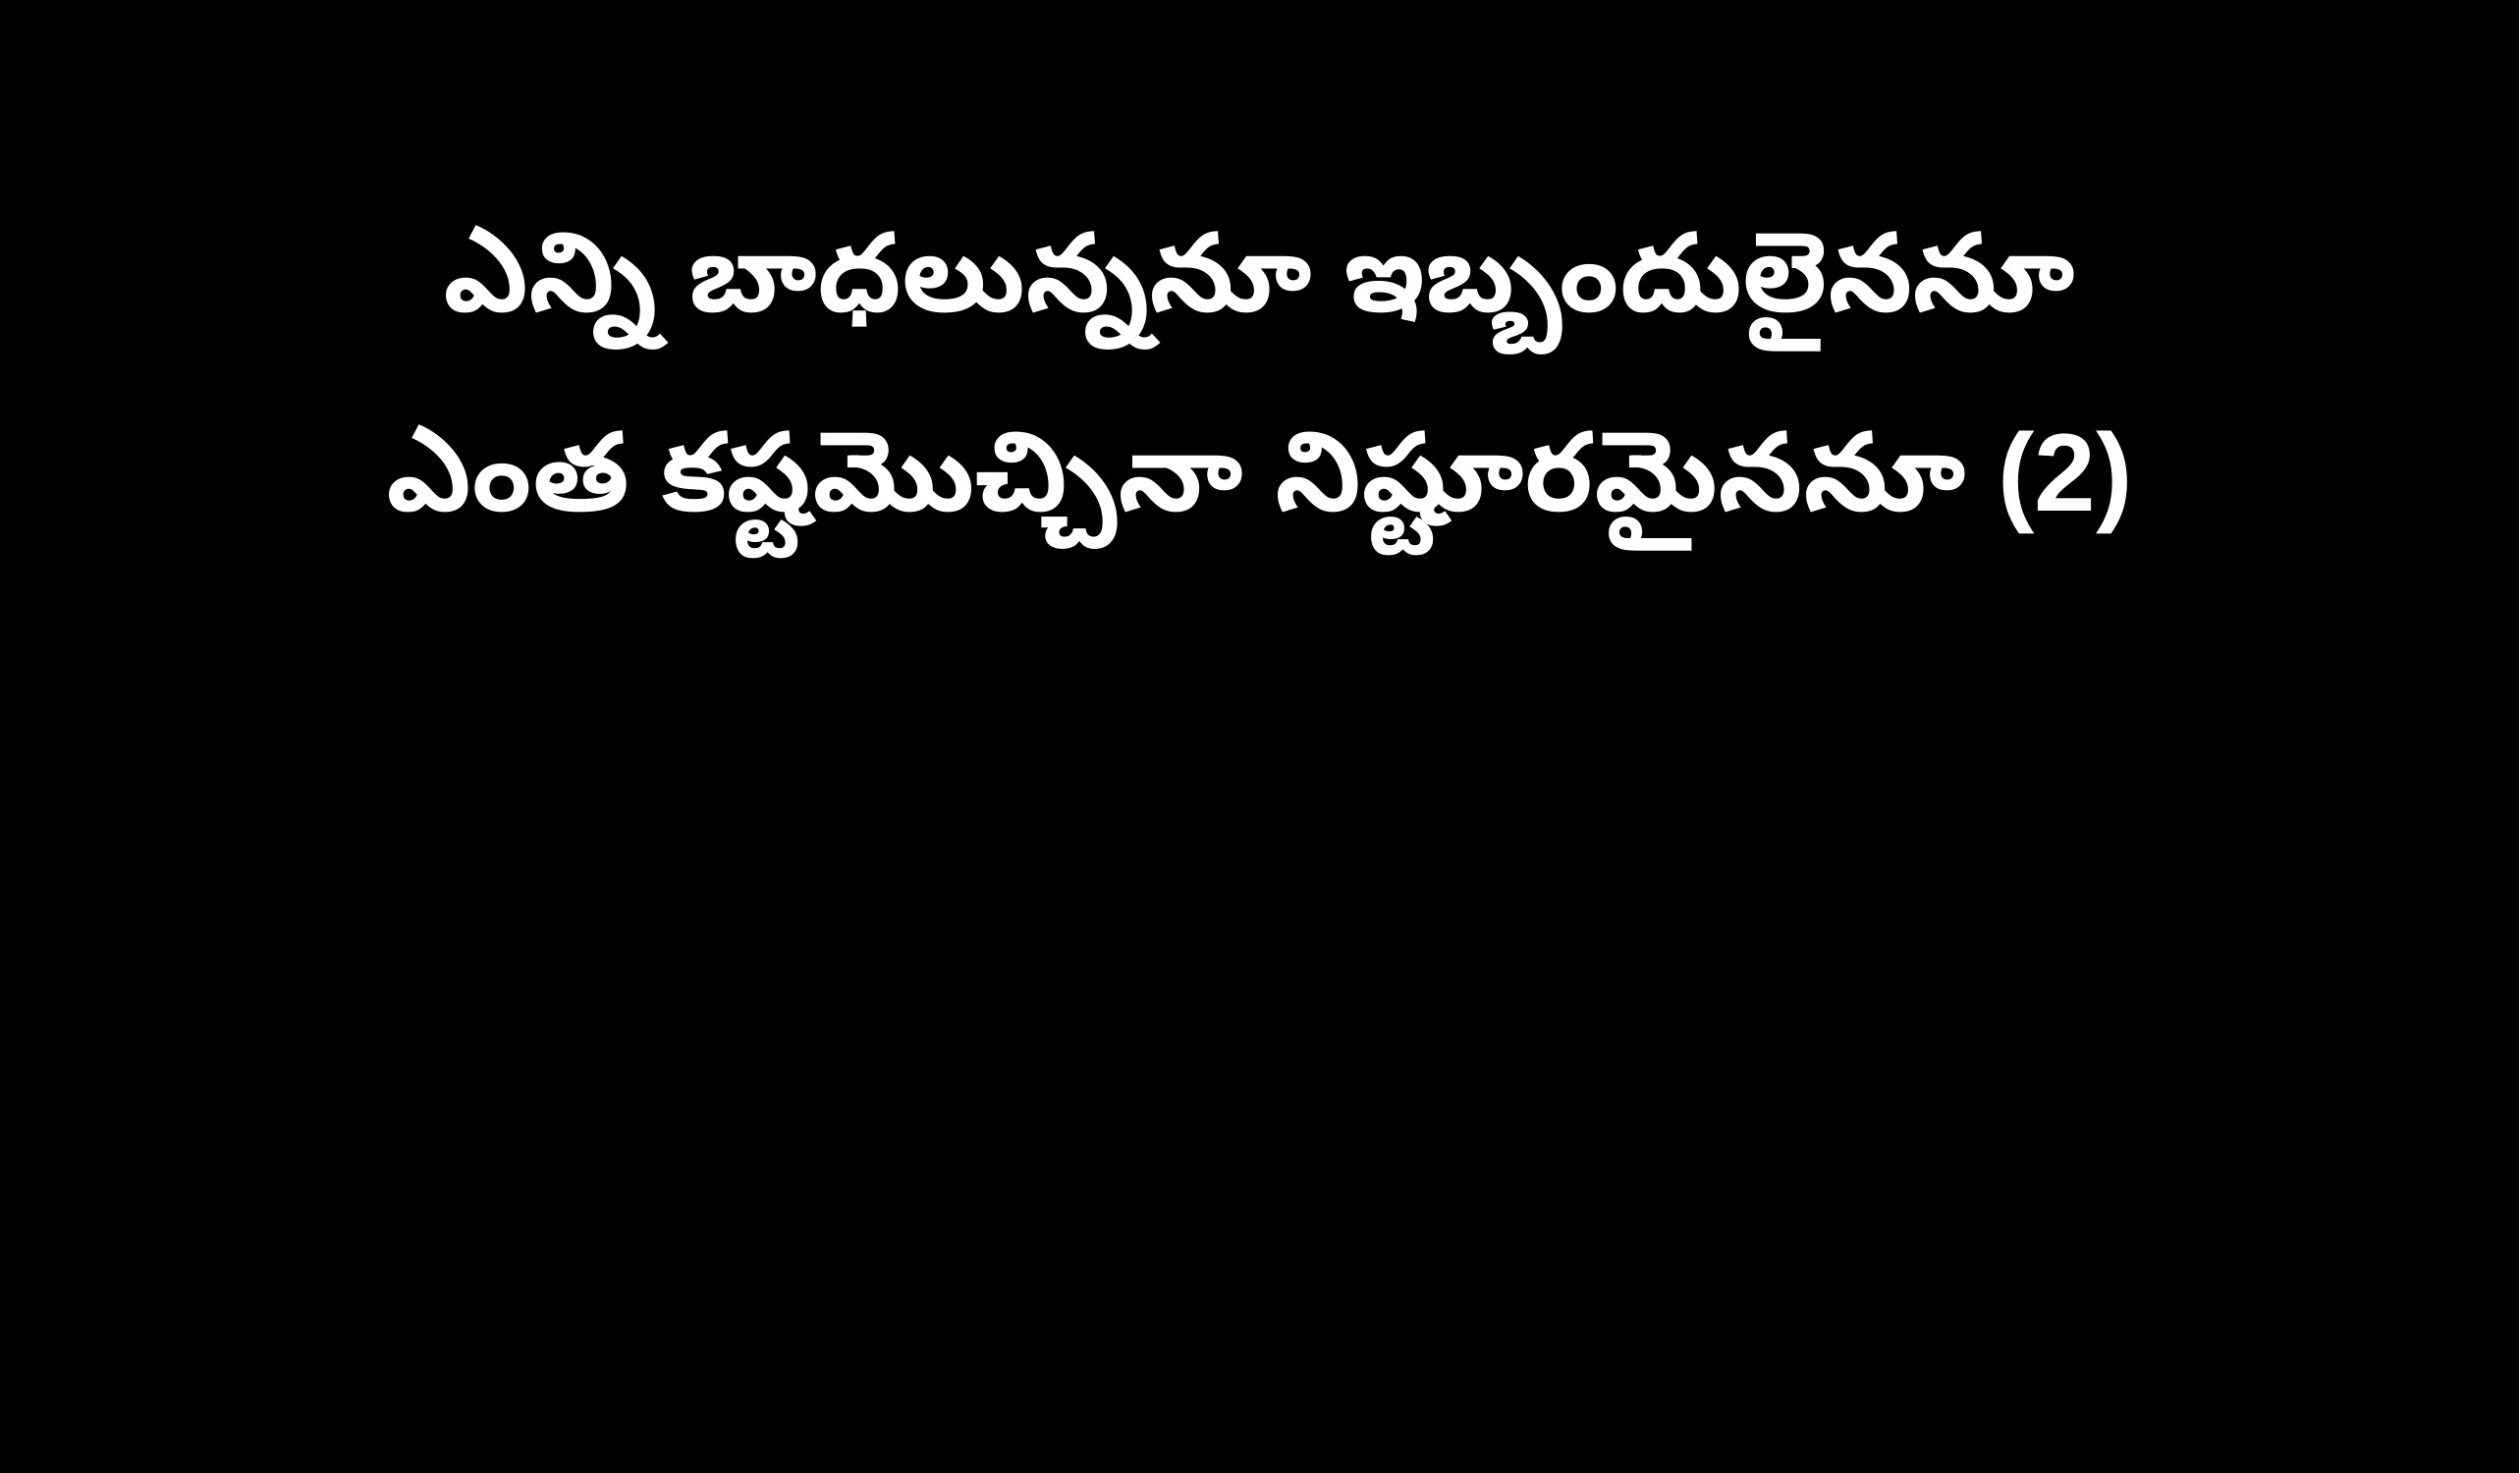

ఎన్ని బాధలున్ననూ ఇబ్బందులైననూ
ఎంత కష్టమొచ్చినా నిష్టూరమైననూ (2)